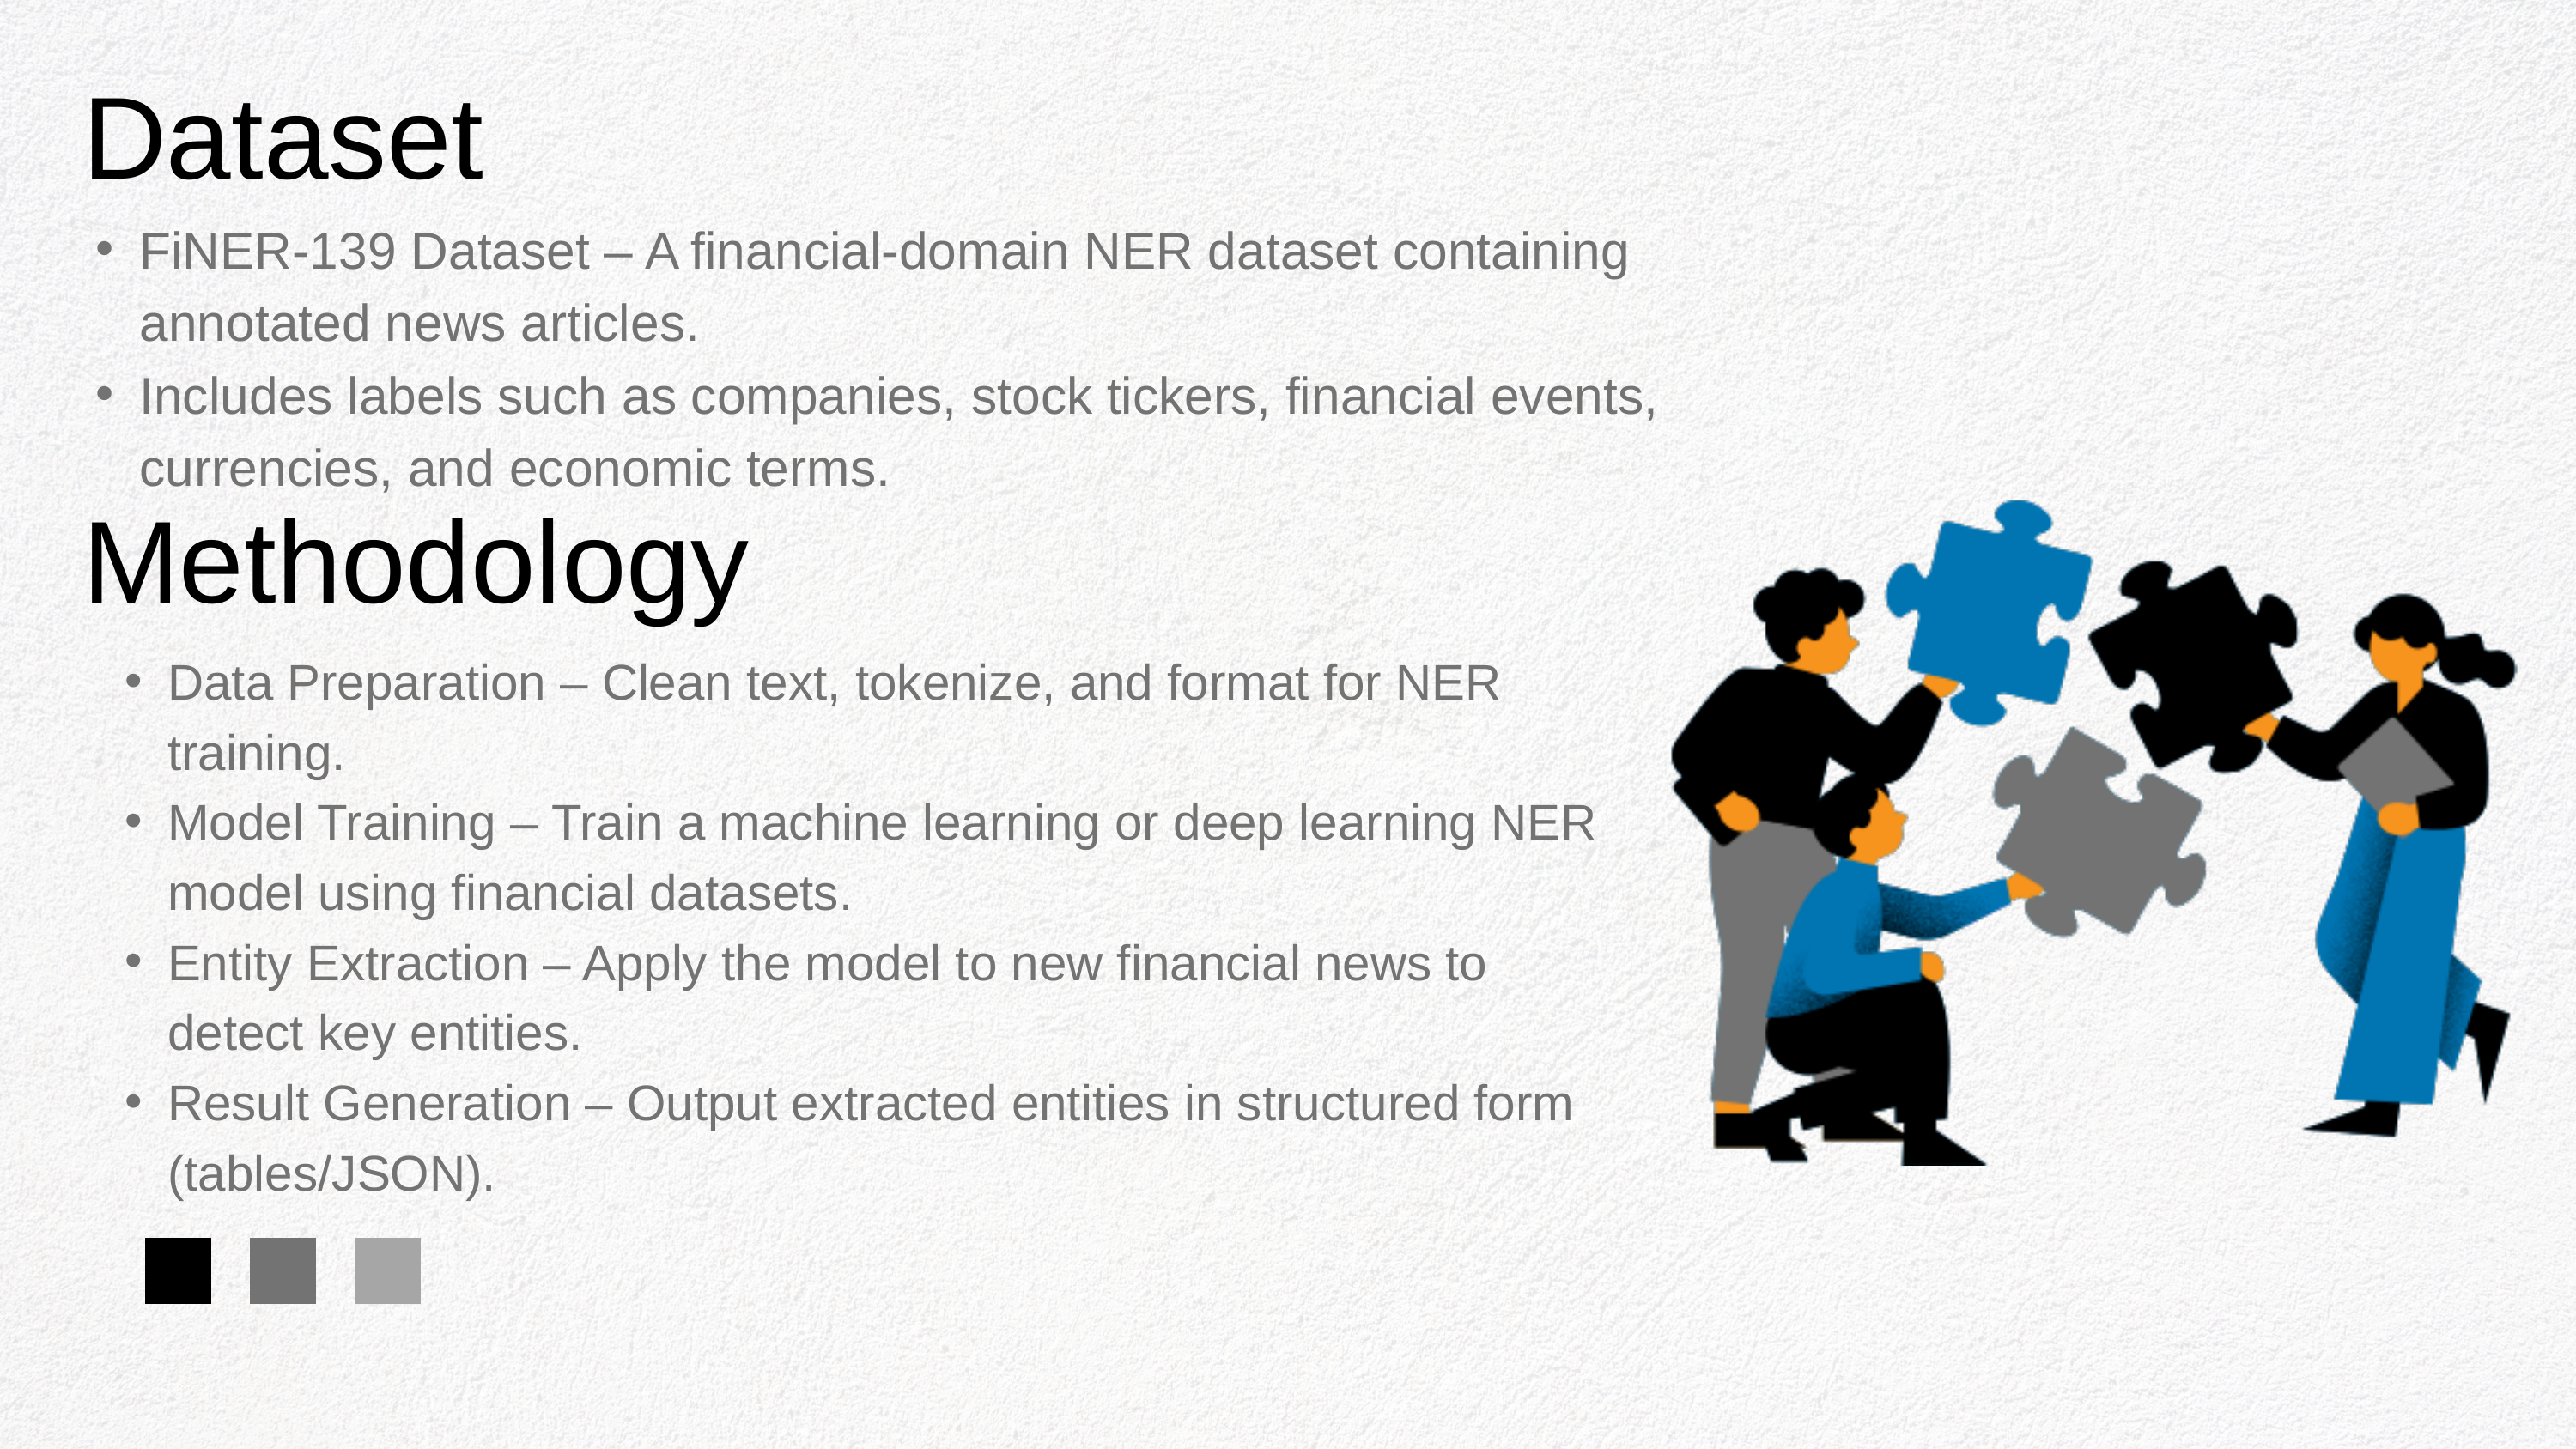

Dataset
FiNER-139 Dataset – A financial-domain NER dataset containing annotated news articles.
Includes labels such as companies, stock tickers, financial events, currencies, and economic terms.

Methodology

Data Preparation – Clean text, tokenize, and format for NER training.
Model Training – Train a machine learning or deep learning NER model using financial datasets.
Entity Extraction – Apply the model to new financial news to detect key entities.
Result Generation – Output extracted entities in structured form (tables/JSON).